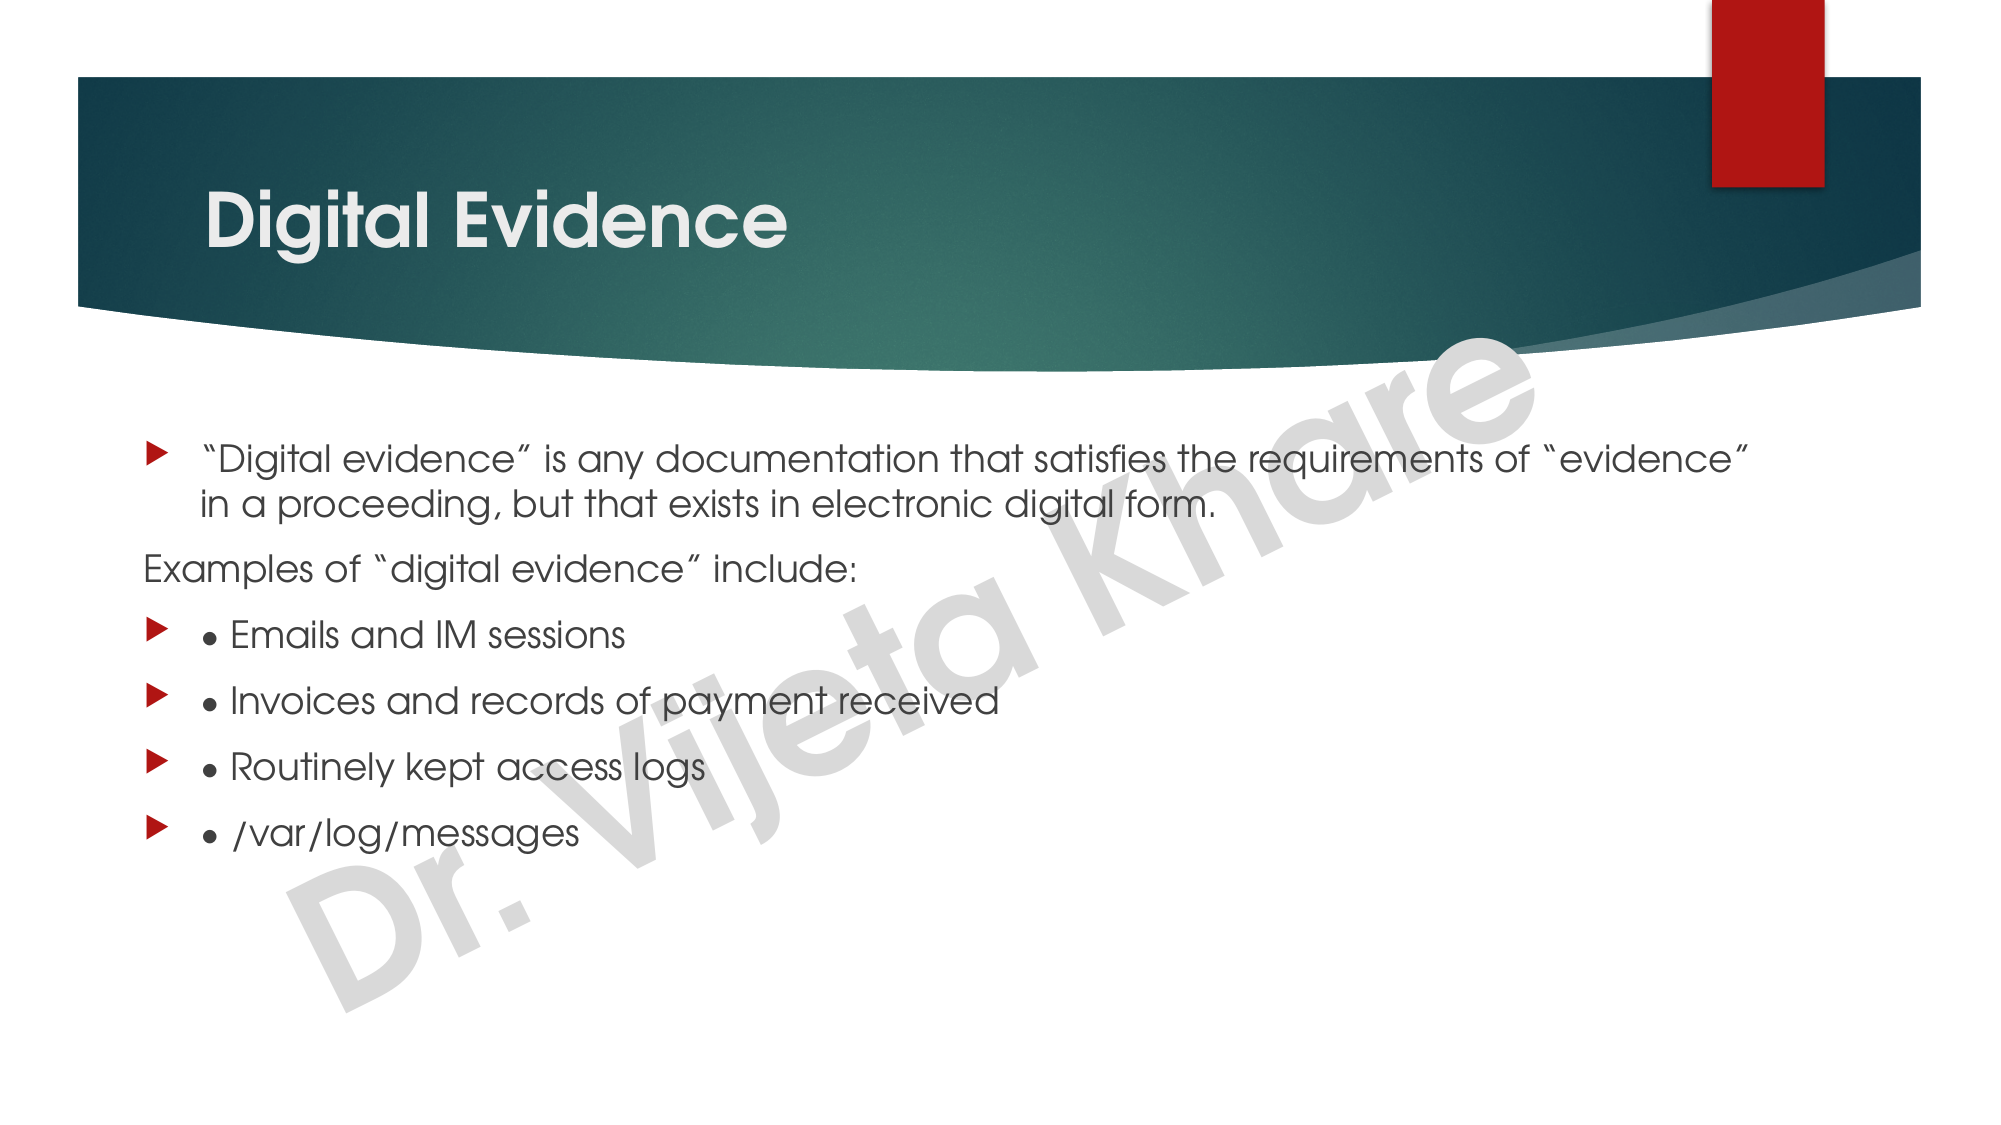

# Digital Evidence
“Digital evidence” is any documentation that satisfies the requirements of “evidence” in a proceeding, but that exists in electronic digital form.
Examples of “digital evidence” include:
• Emails and IM sessions
• Invoices and records of payment received
• Routinely kept access logs
• /var/log/messages